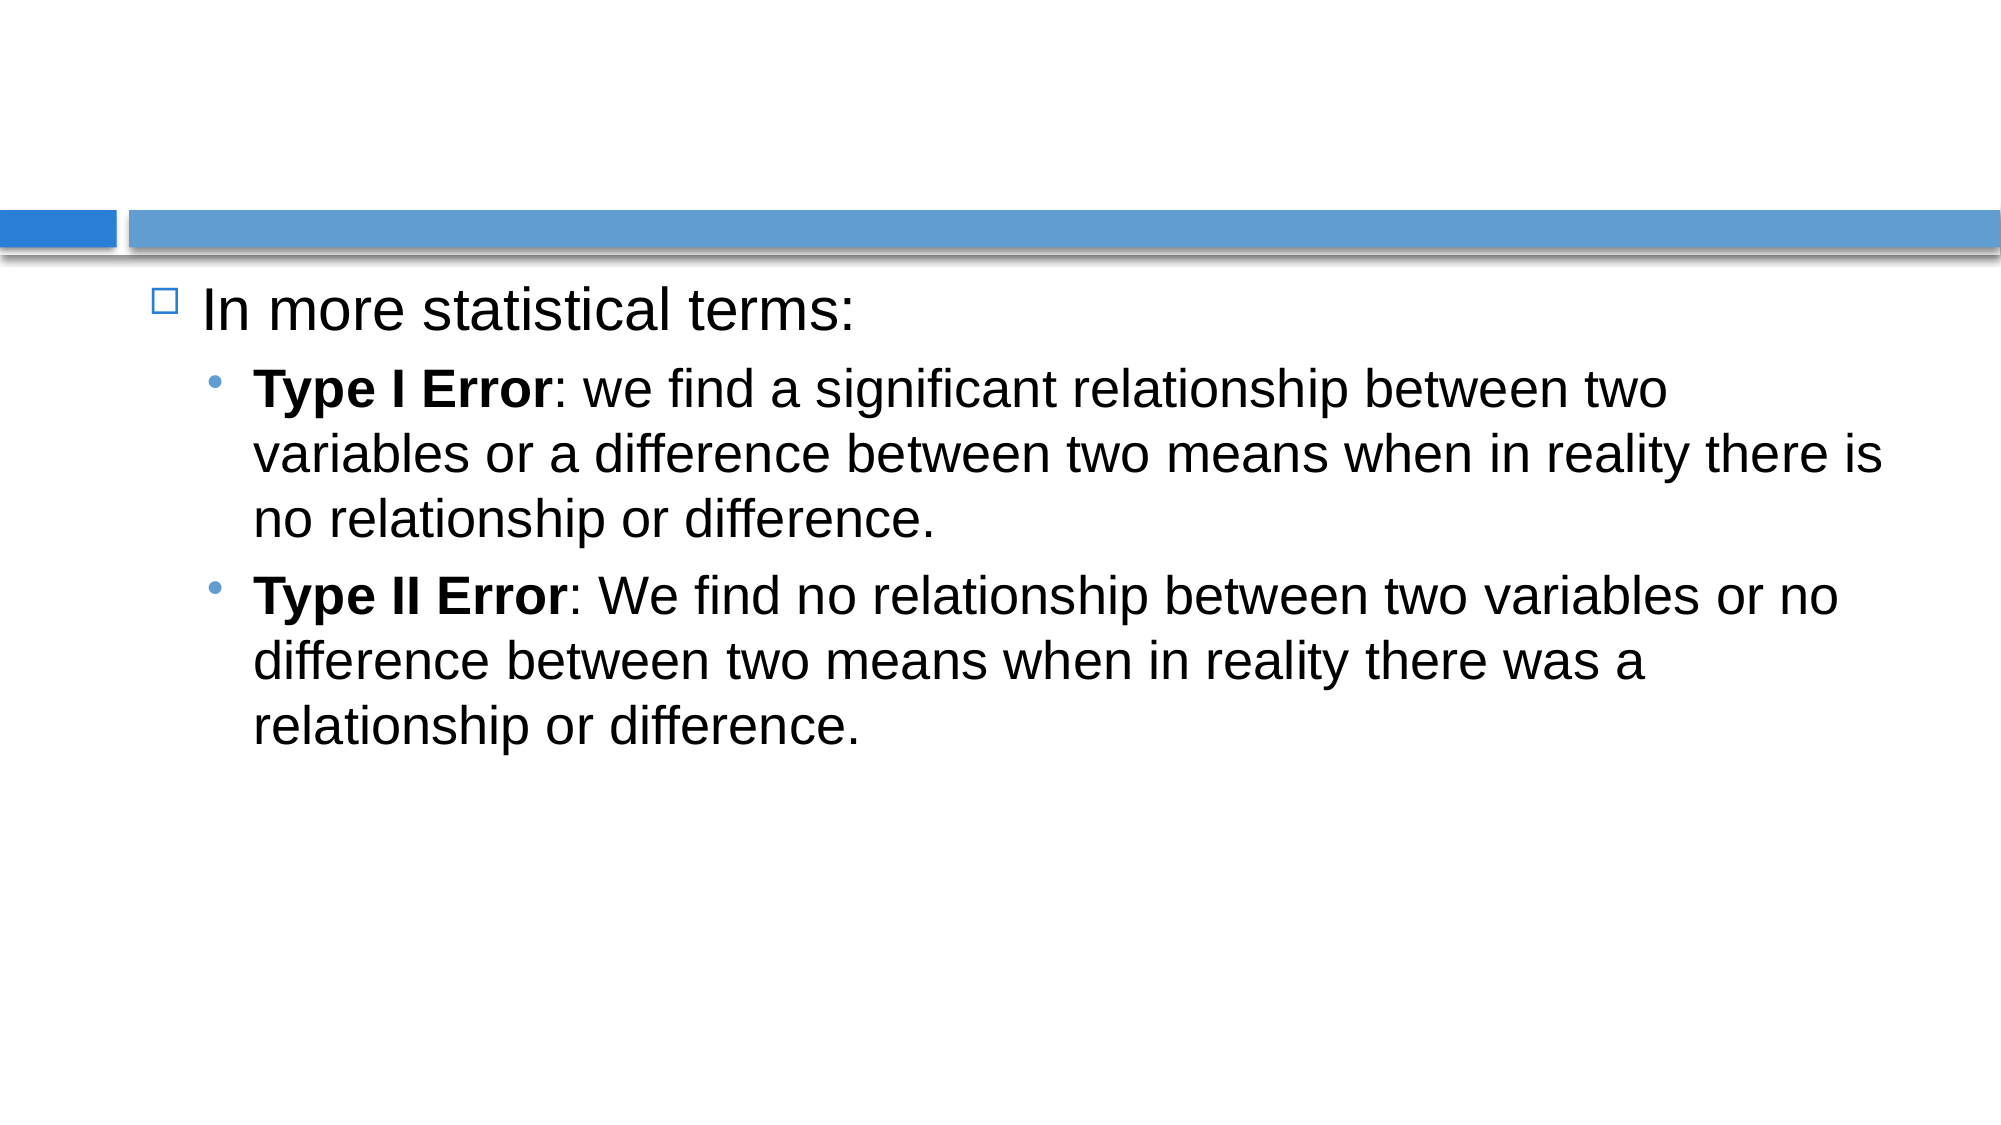

#
In more statistical terms:
Type I Error: we find a significant relationship between two variables or a difference between two means when in reality there is no relationship or difference.
Type II Error: We find no relationship between two variables or no difference between two means when in reality there was a relationship or difference.